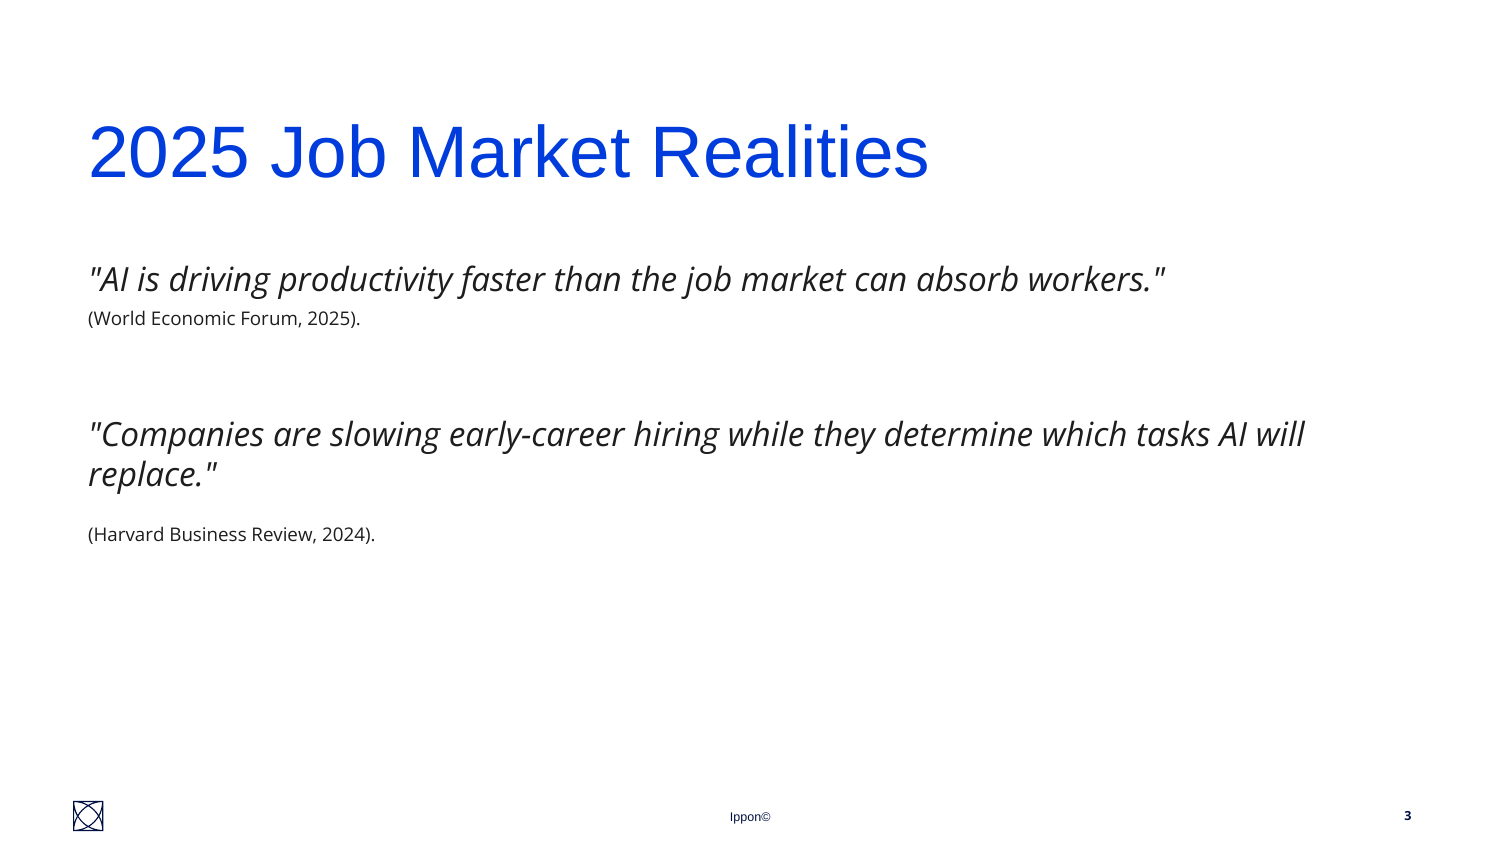

# 2025 Job Market Realities
"AI is driving productivity faster than the job market can absorb workers."
(World Economic Forum, 2025).

"Companies are slowing early-career hiring while they determine which tasks AI will replace."
(Harvard Business Review, 2024).

3